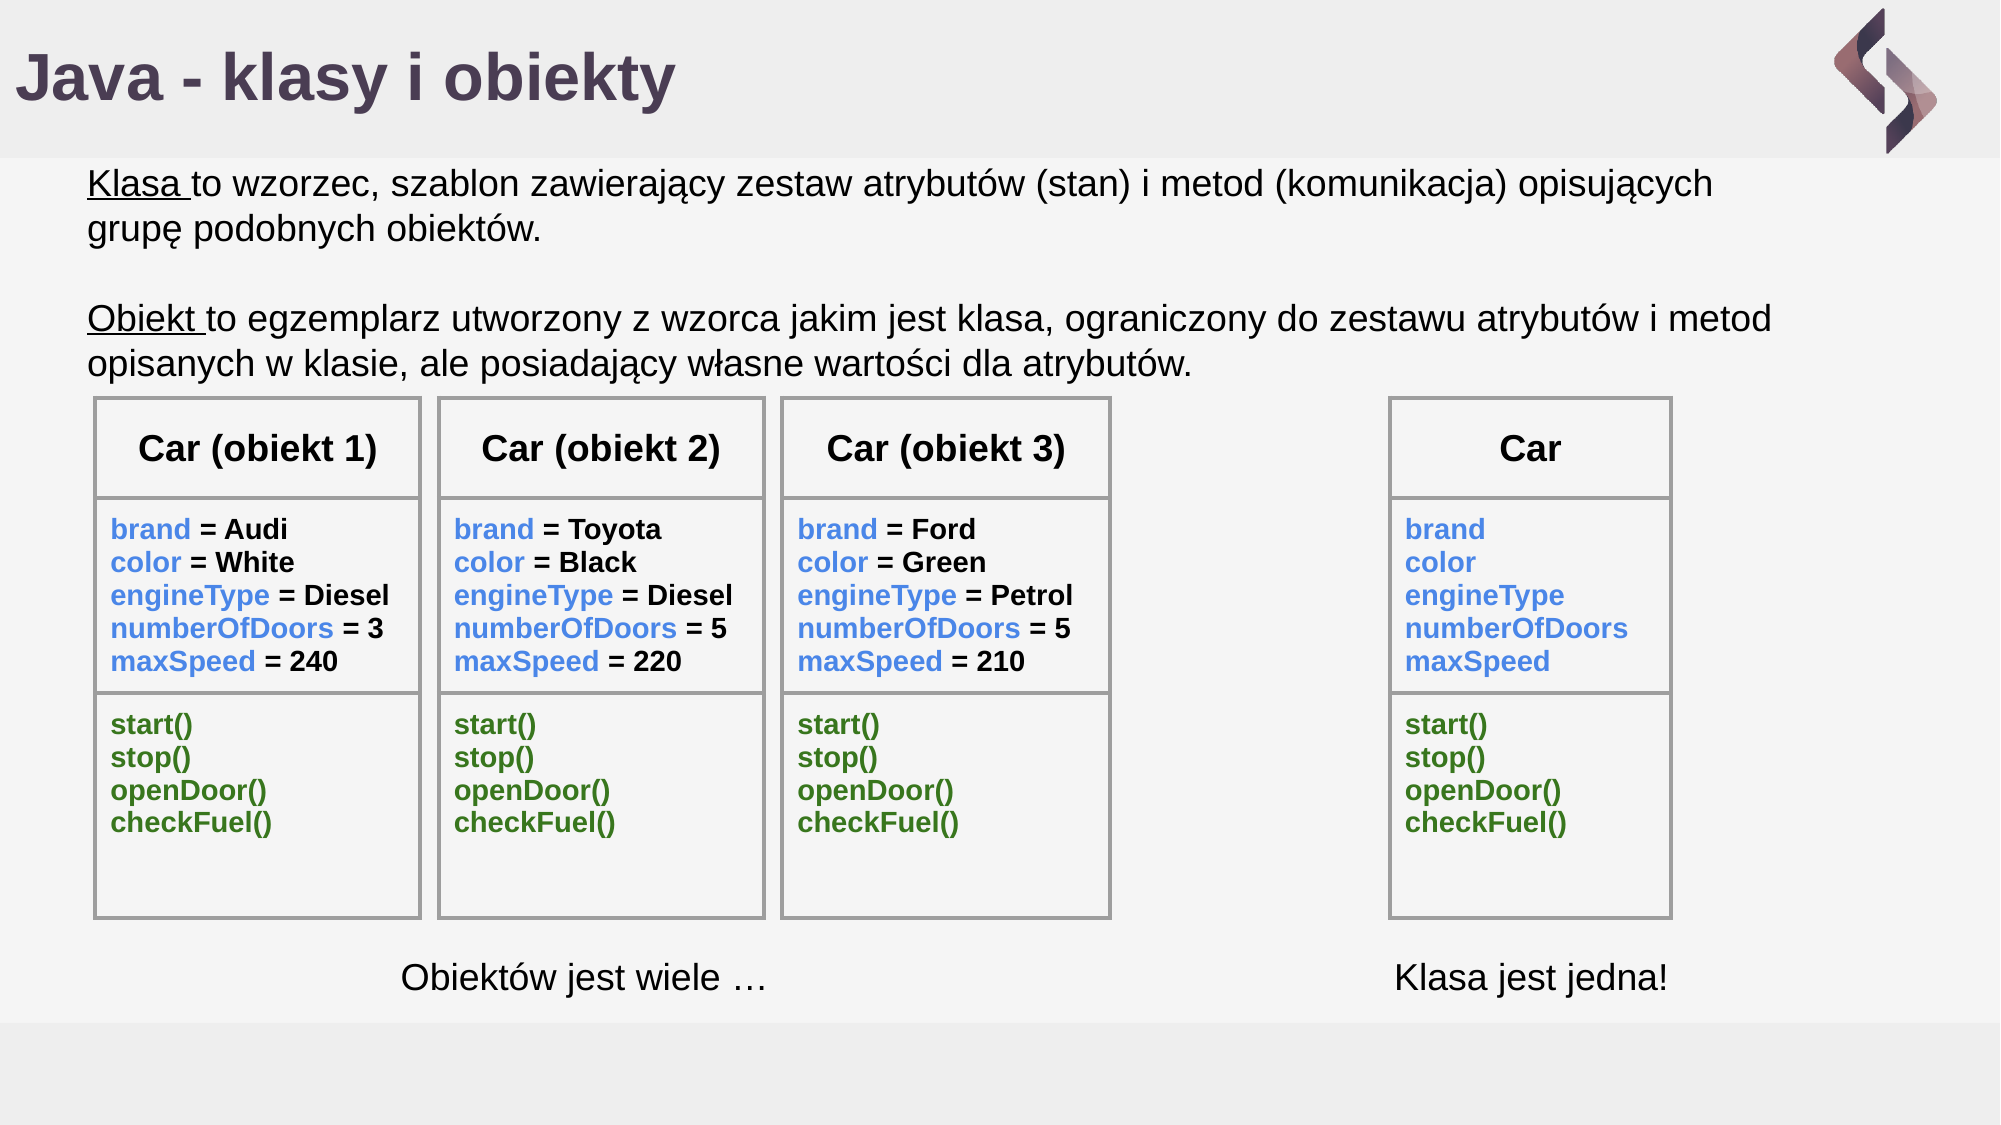

# Java - klasy i obiekty
Klasa to wzorzec, szablon zawierający zestaw atrybutów (stan) i metod (komunikacja) opisujących grupę podobnych obiektów.

Obiekt to egzemplarz utworzony z wzorca jakim jest klasa, ograniczony do zestawu atrybutów i metod opisanych w klasie, ale posiadający własne wartości dla atrybutów.
| Car (obiekt 1) |
| --- |
| brand = Audi color = White engineType = Diesel numberOfDoors = 3 maxSpeed = 240 |
| start() stop() openDoor() checkFuel() |
| Car (obiekt 2) |
| --- |
| brand = Toyota color = Black engineType = Diesel numberOfDoors = 5 maxSpeed = 220 |
| start() stop() openDoor() checkFuel() |
| Car (obiekt 3) |
| --- |
| brand = Ford color = Green engineType = Petrol numberOfDoors = 5 maxSpeed = 210 |
| start() stop() openDoor() checkFuel() |
| Car |
| --- |
| brand color engineType numberOfDoors maxSpeed |
| start() stop() openDoor() checkFuel() |
Obiektów jest wiele …
Klasa jest jedna!